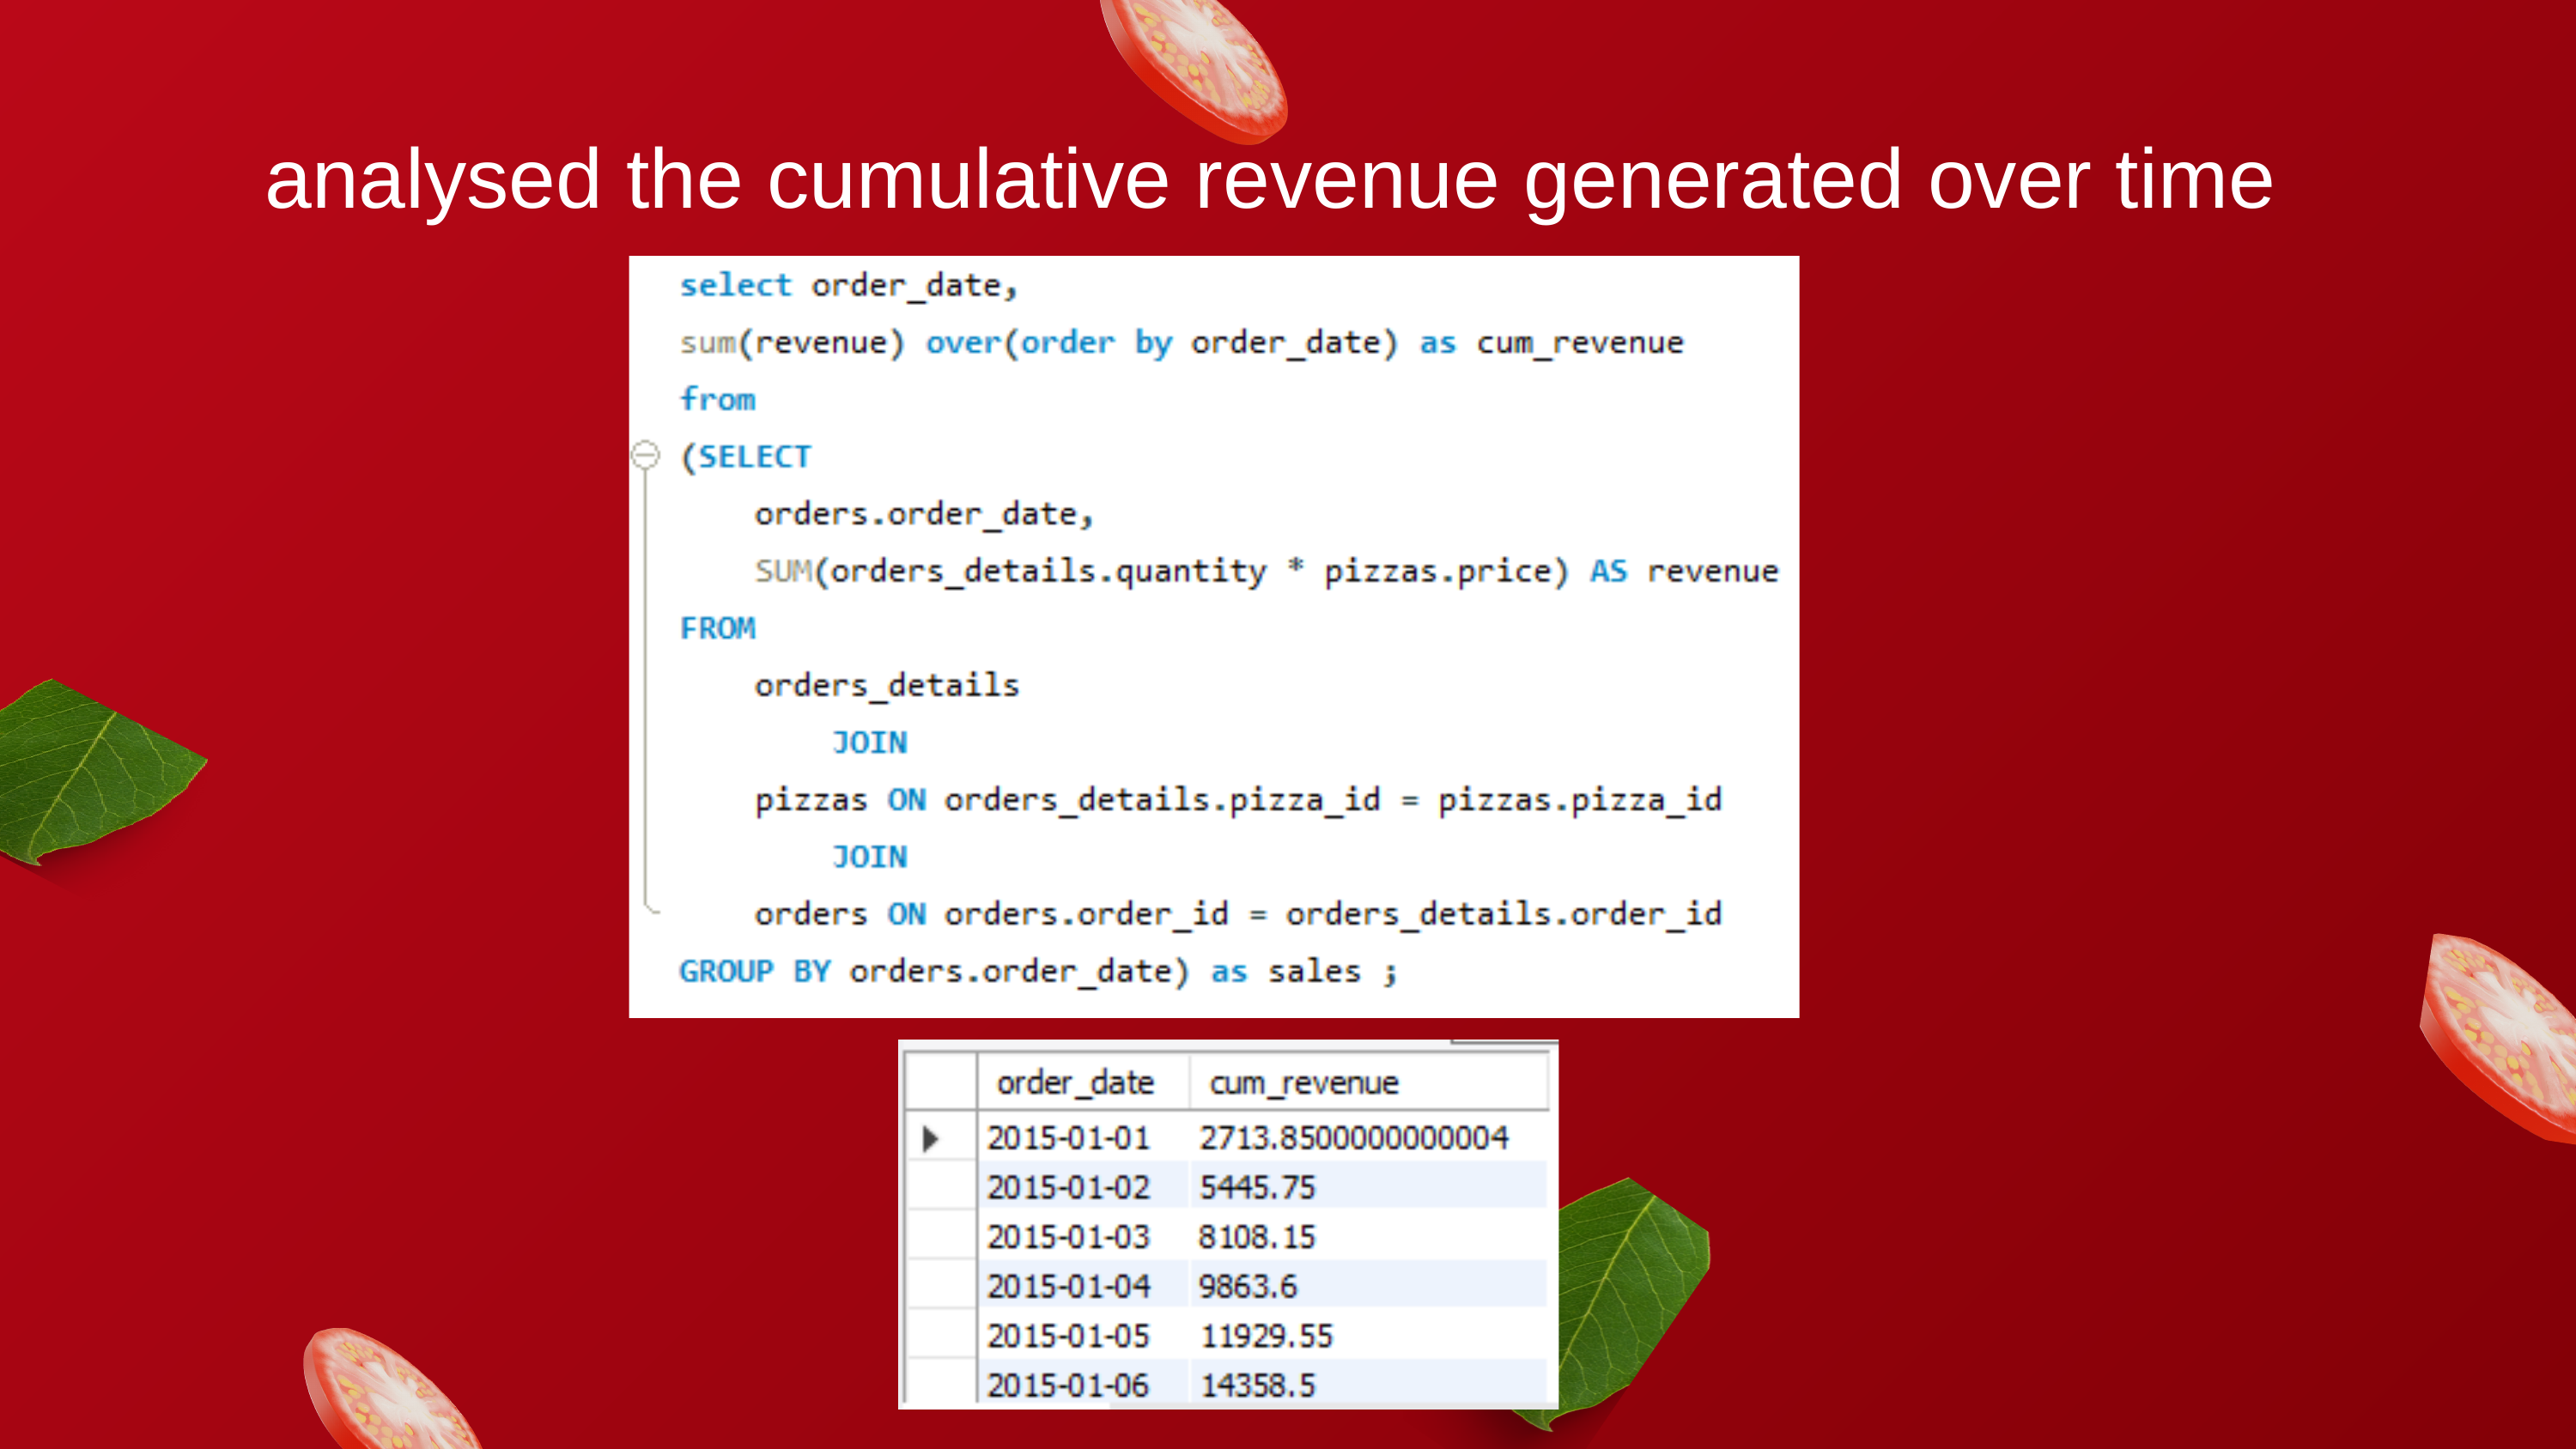

analysed the cumulative revenue generated over time